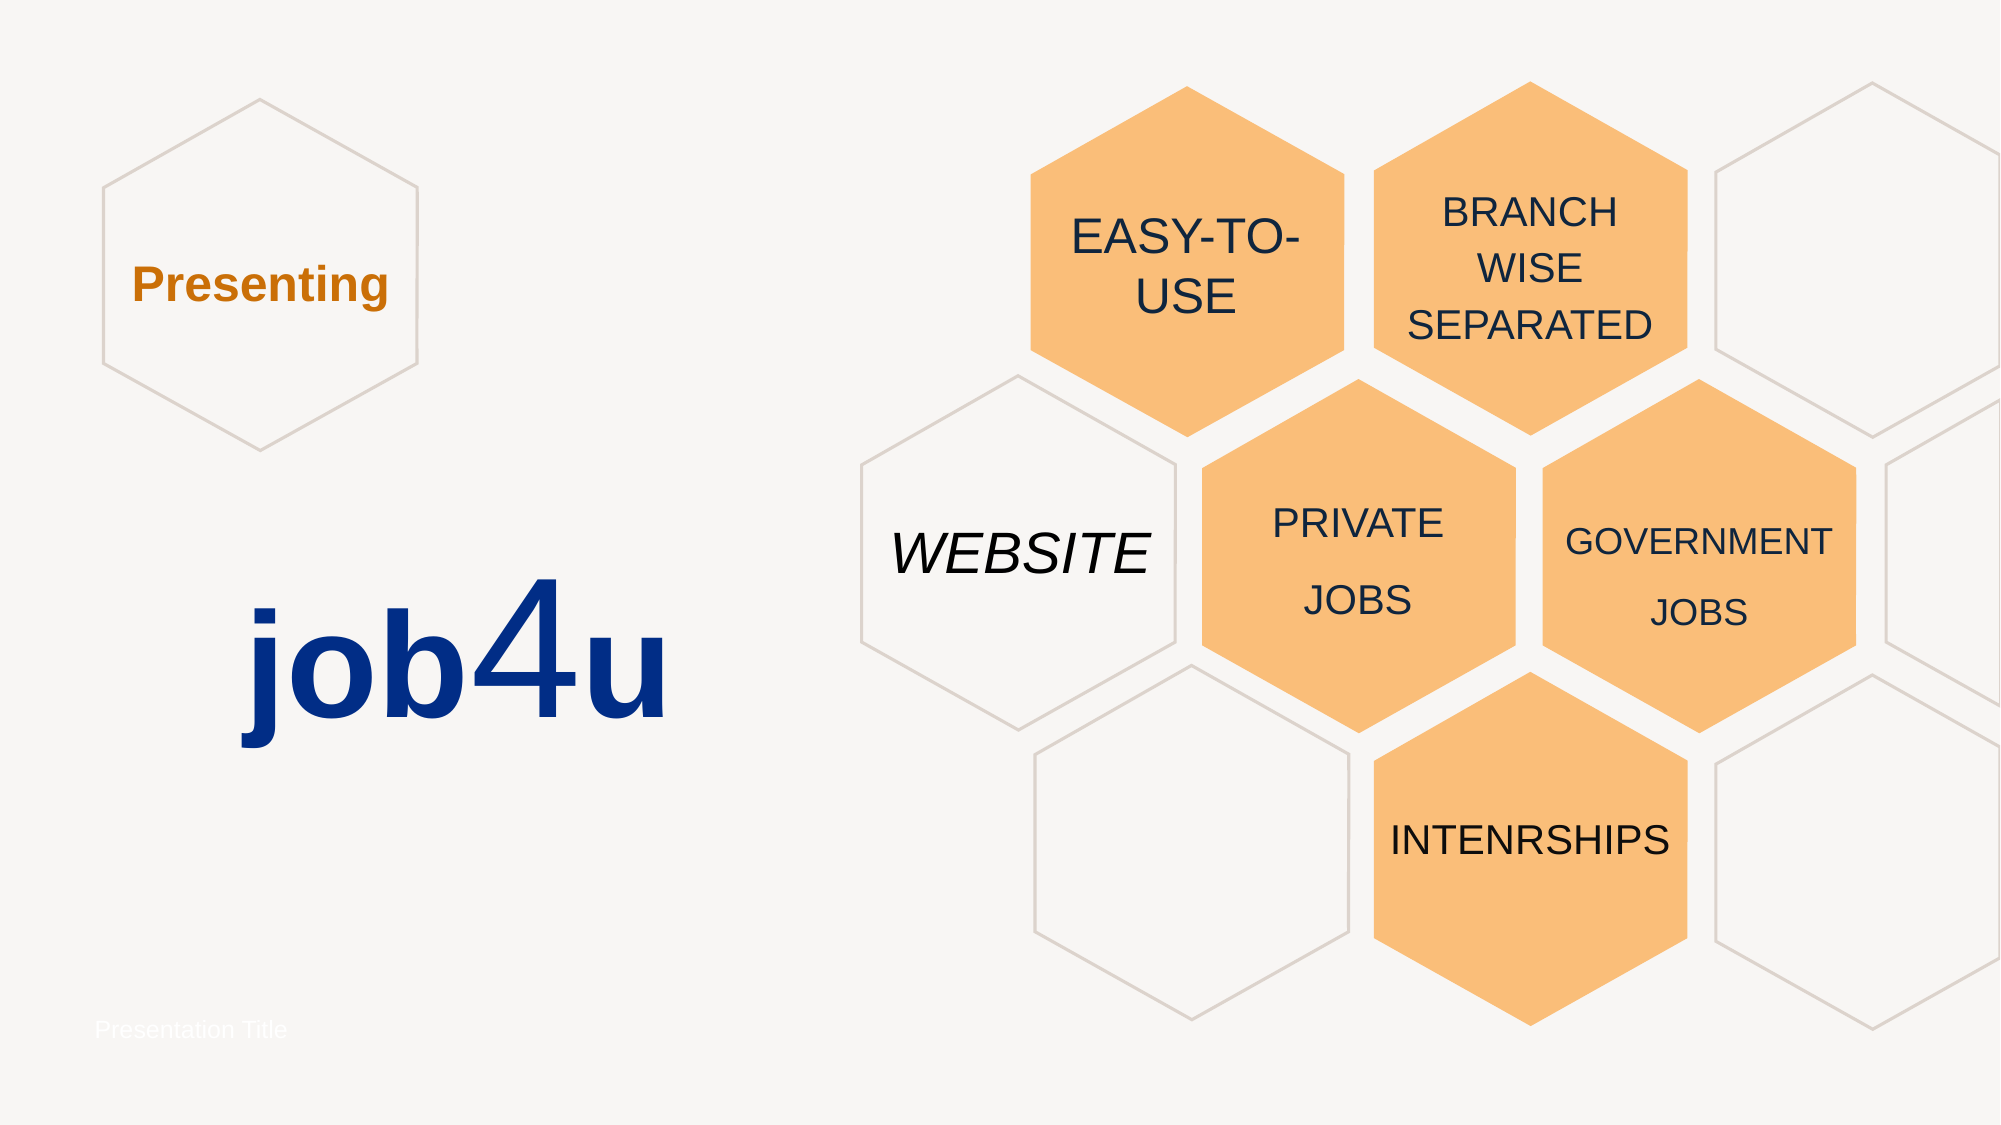

EASY-TO-USE
BRANCH WISE SEPARATED
Presenting
GOVERNMENT
JOBS
# job4u
PRIVATE
JOBS
WEBSITE

INTENRSHIPS
Presentation Title
2